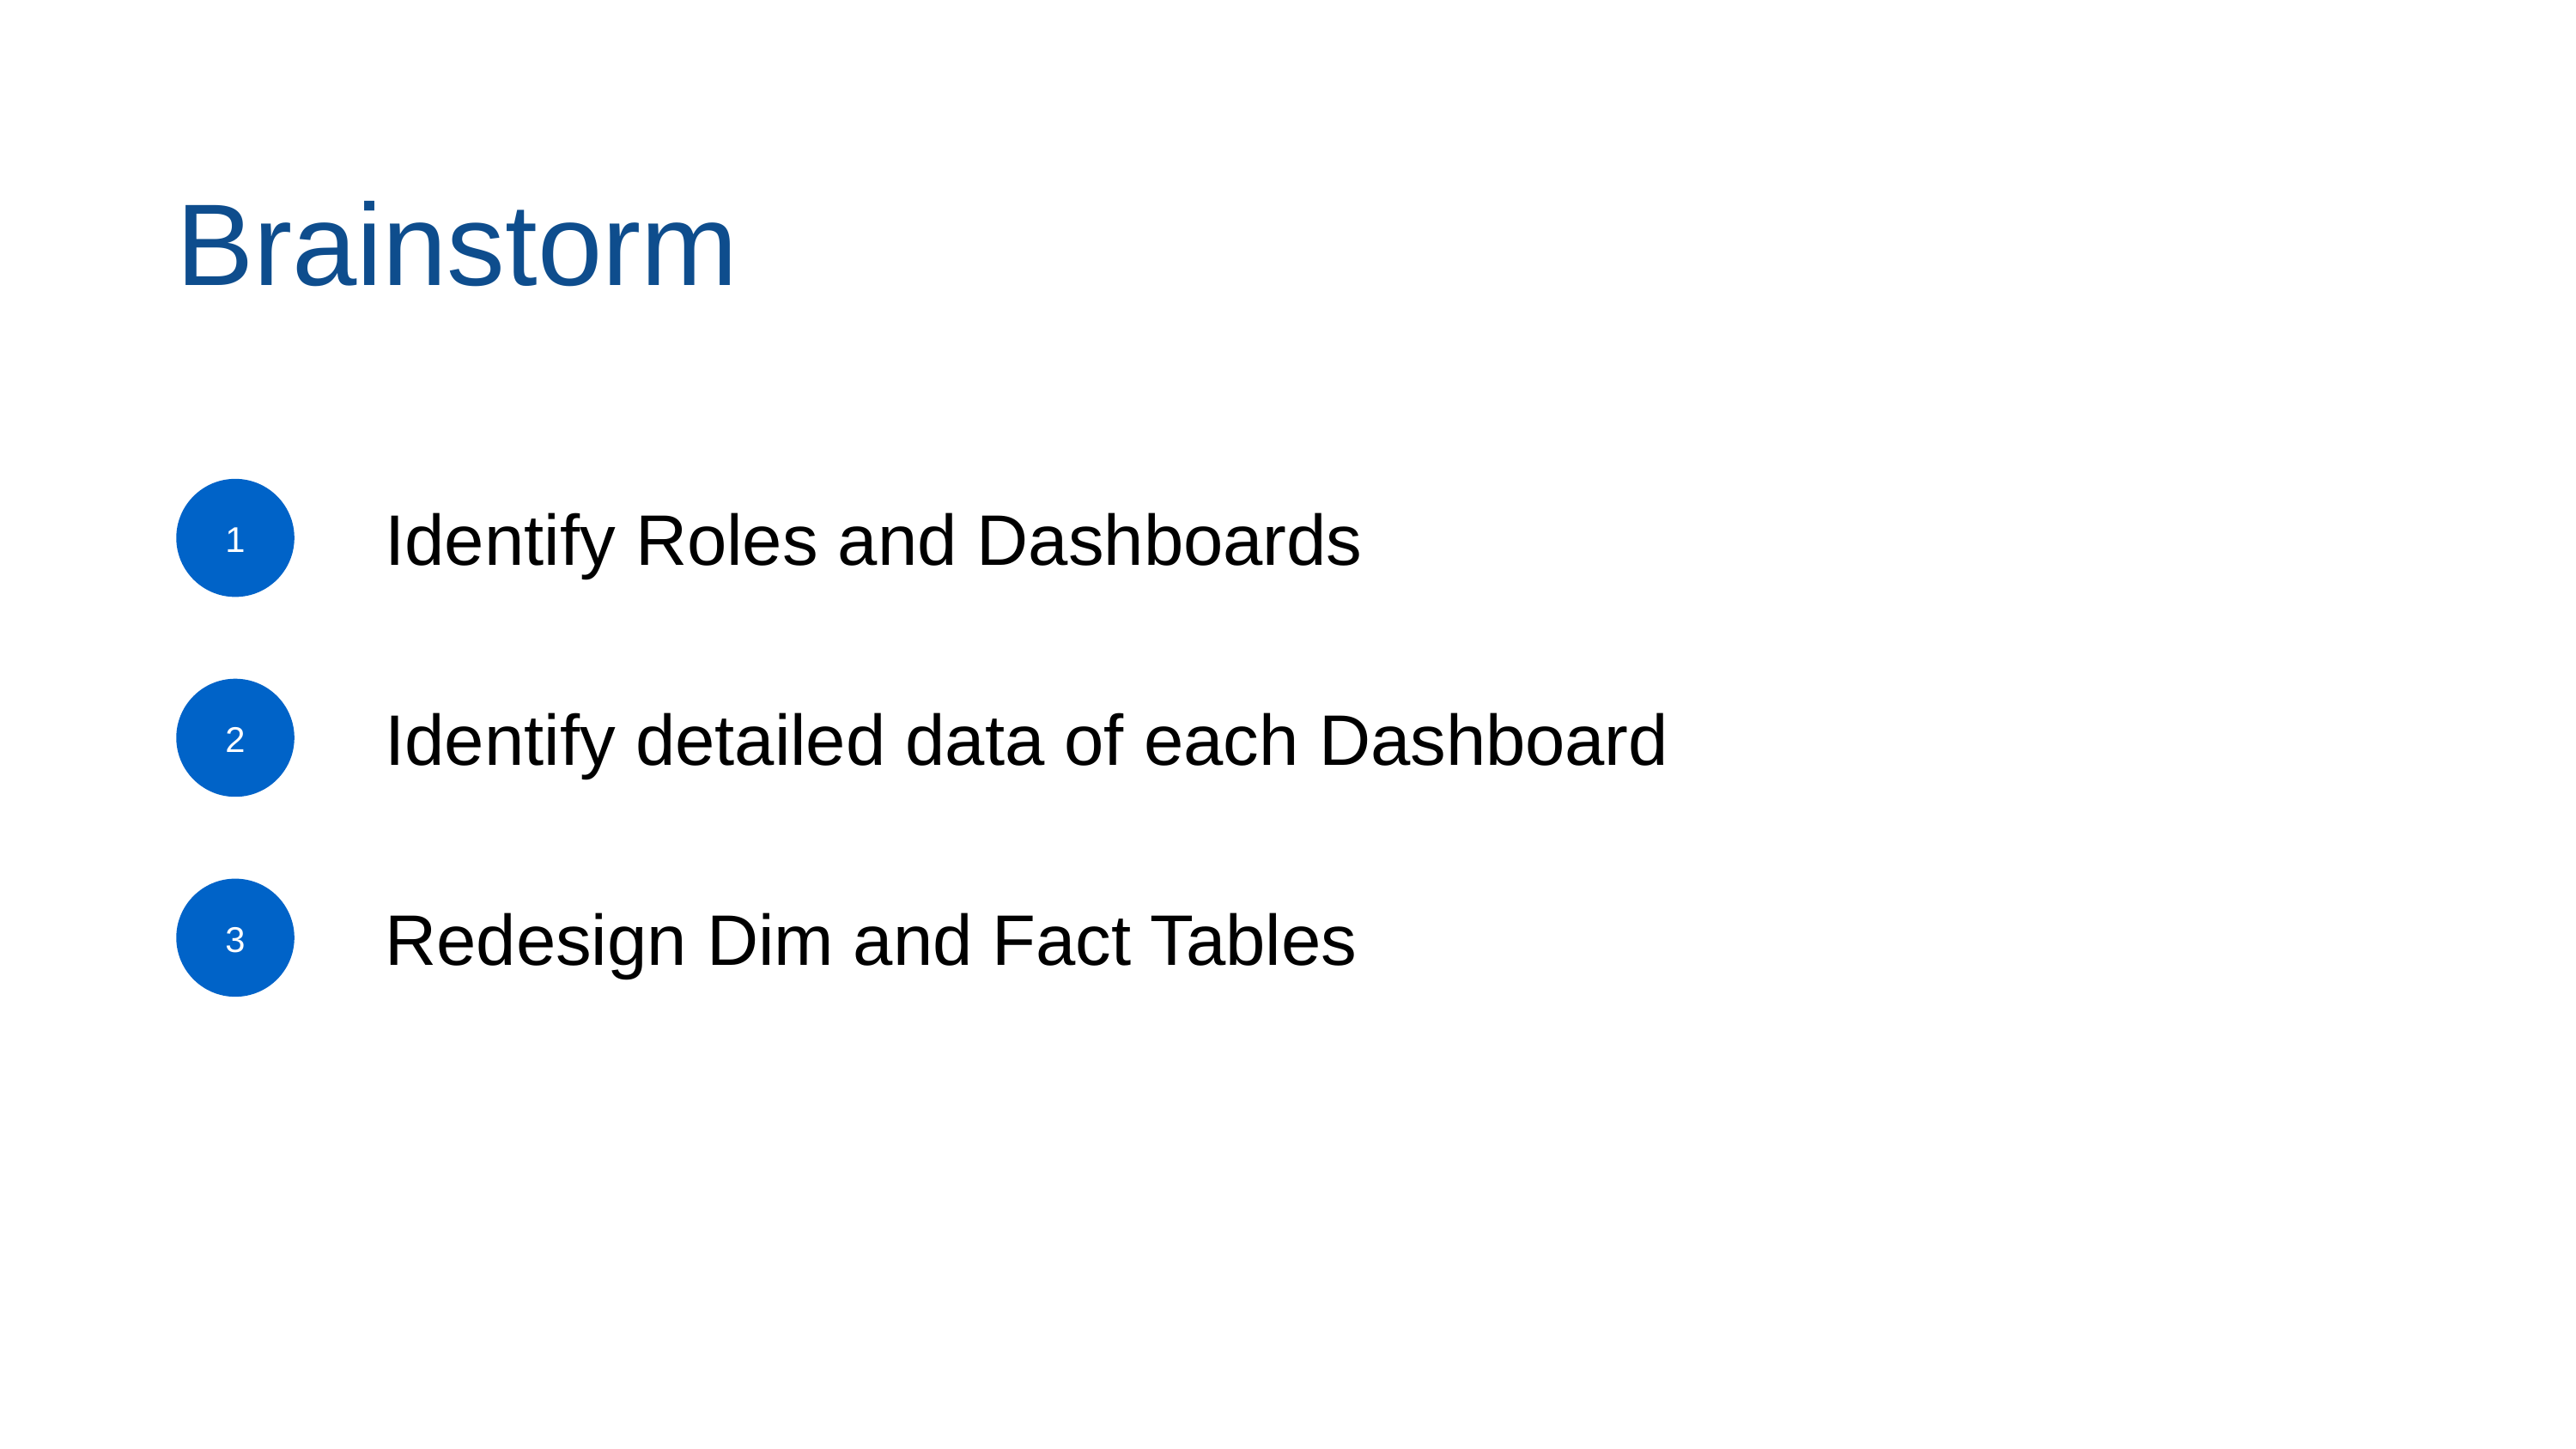

Brainstorm

1
Identify Roles and Dashboards

2
Identify detailed data of each Dashboard

3
Redesign Dim and Fact Tables